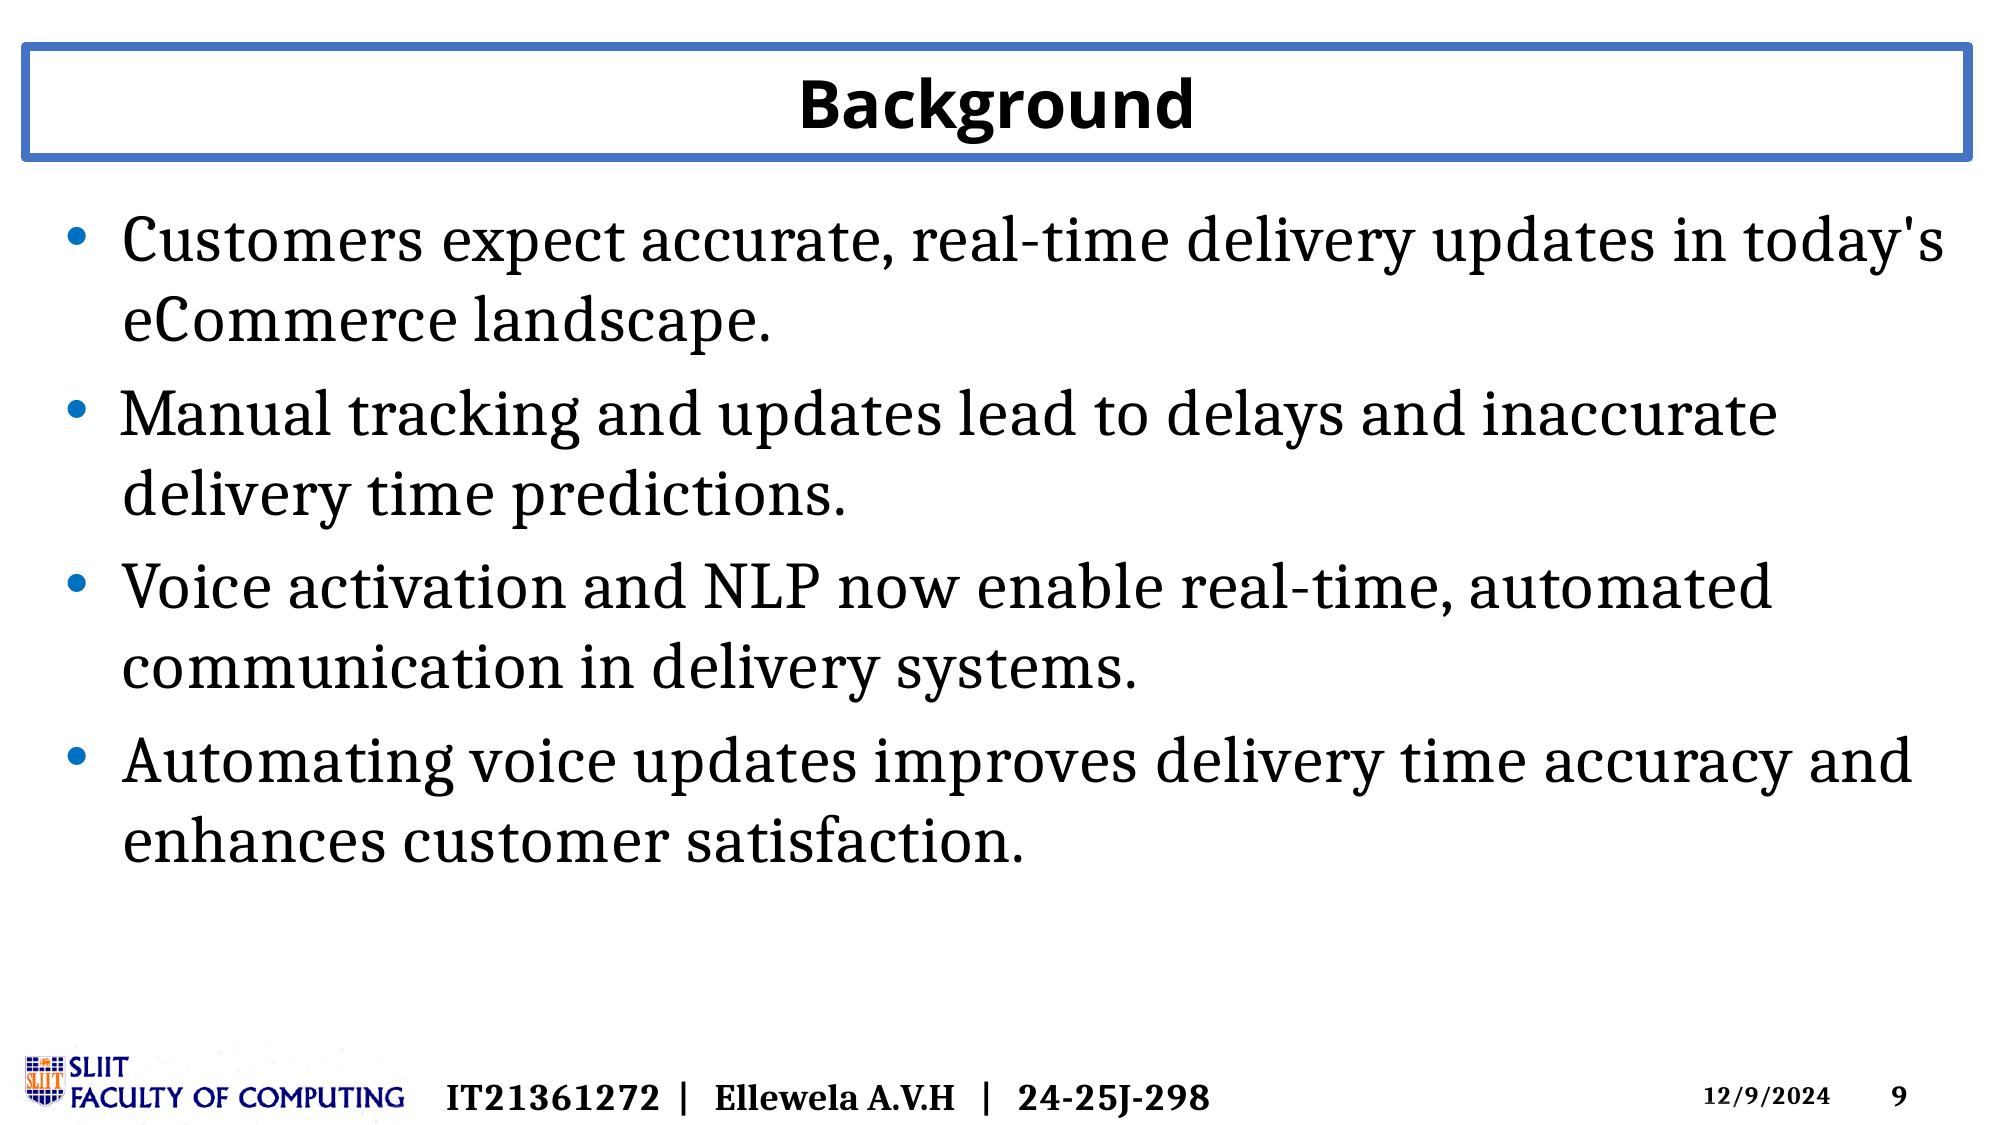

Background
Customers expect accurate, real-time delivery updates in today's eCommerce landscape.
Manual tracking and updates lead to delays and inaccurate delivery time predictions.
Voice activation and NLP now enable real-time, automated communication in delivery systems.
Automating voice updates improves delivery time accuracy and enhances customer satisfaction.
IT21361272  |   Ellewela A.V.H   |   24-25J-298